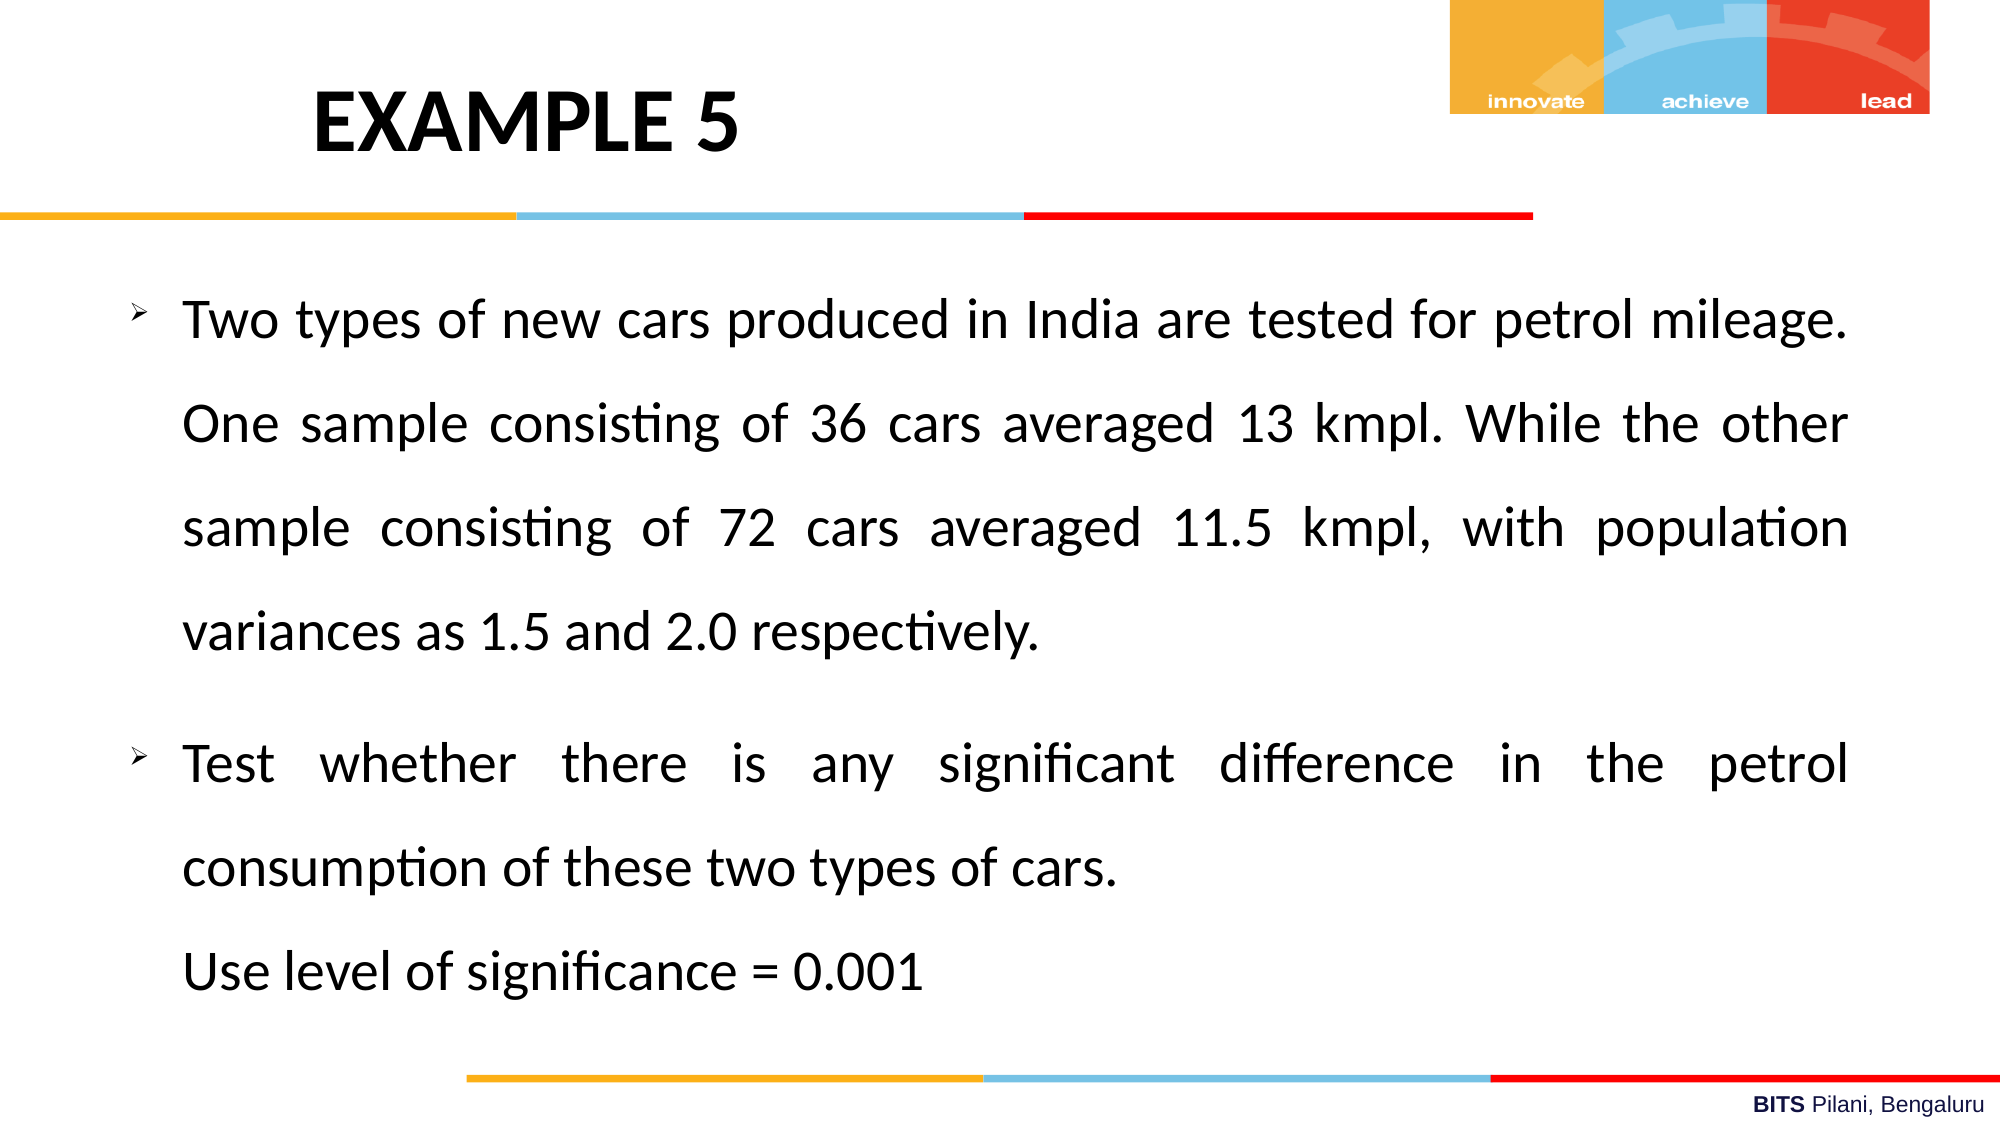

# EXAMPLE 5
Two types of new cars produced in India are tested for petrol mileage. One sample consisting of 36 cars averaged 13 kmpl. While the other sample consisting of 72 cars averaged 11.5 kmpl, with population variances as 1.5 and 2.0 respectively.
Test whether there is any significant difference in the petrol consumption of these two types of cars.                                                        Use level of significance = 0.001